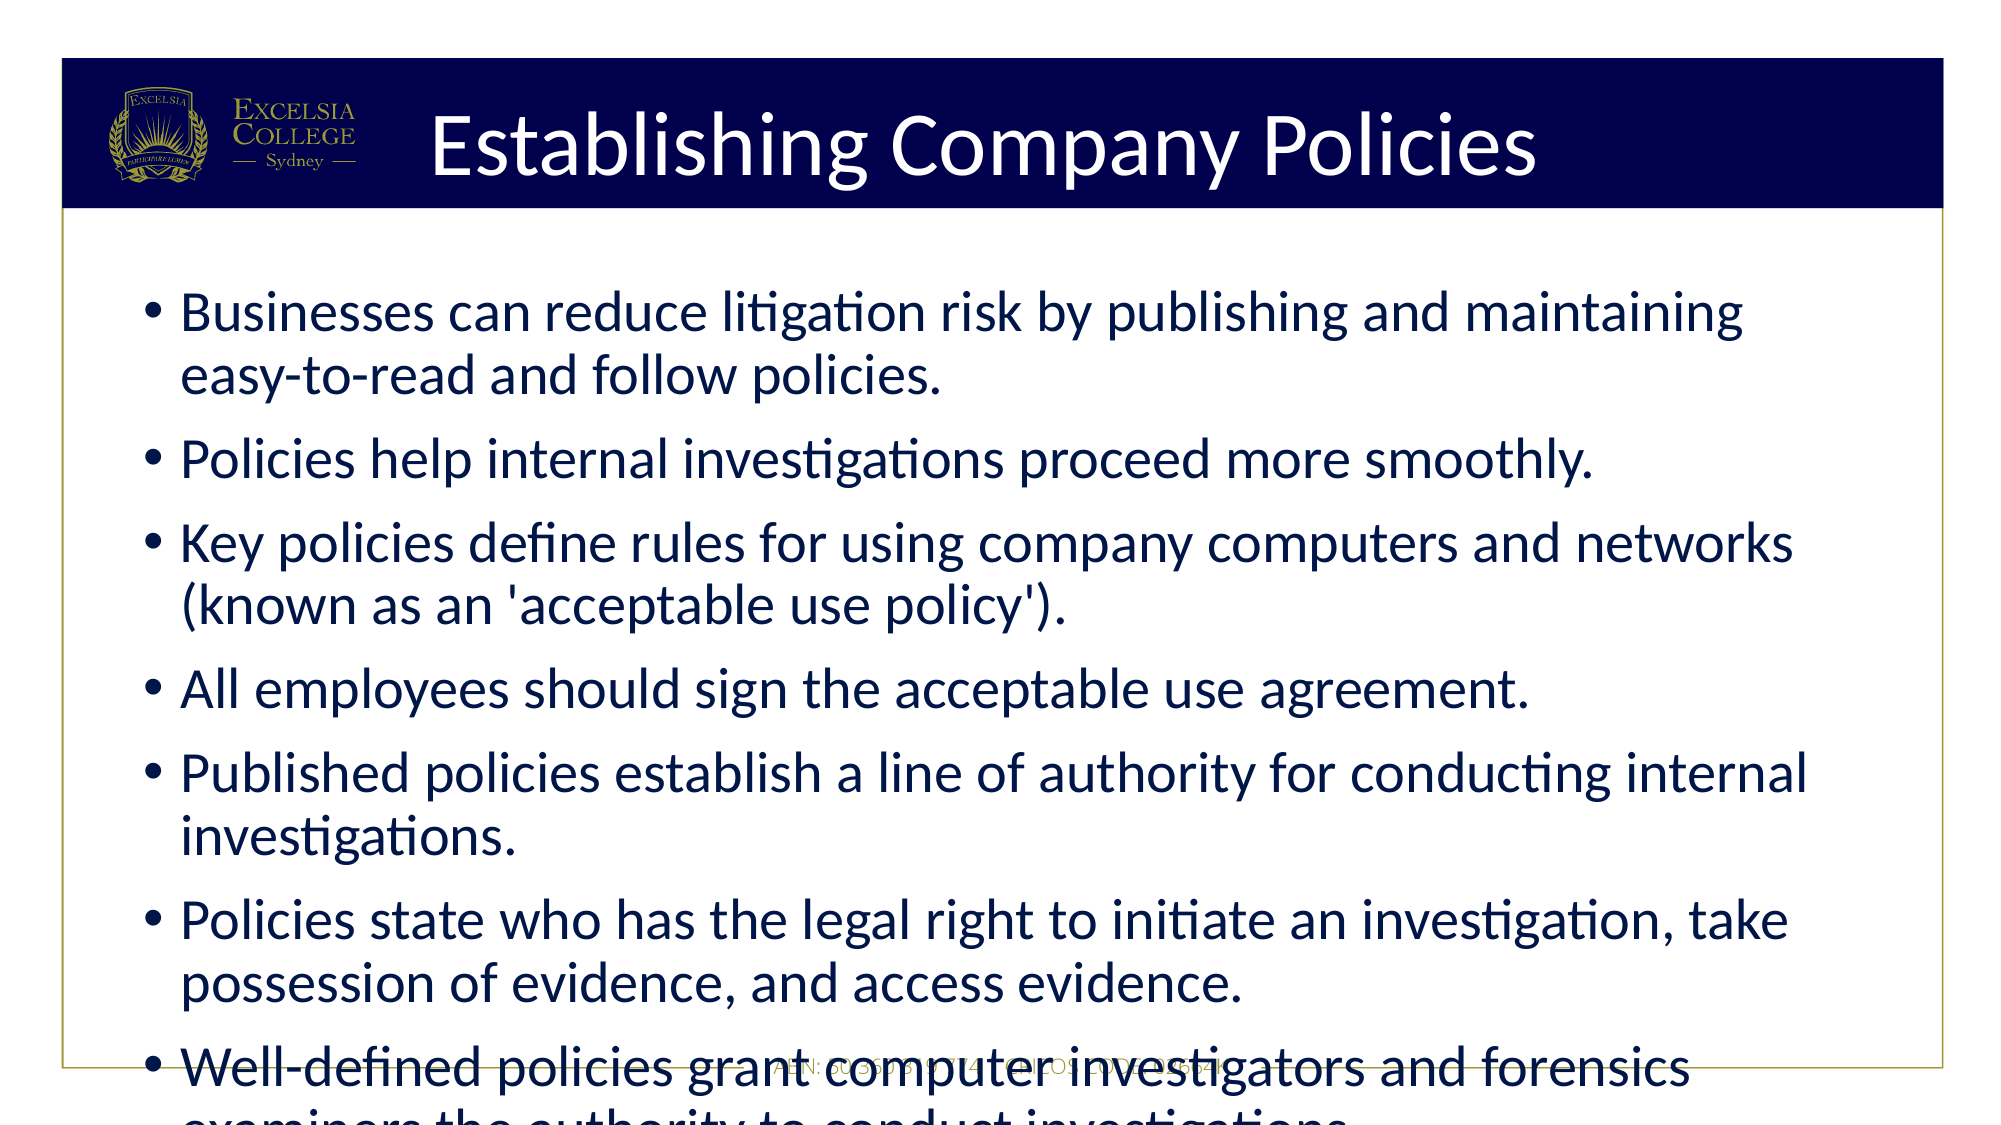

# Establishing Company Policies
Businesses can reduce litigation risk by publishing and maintaining easy-to-read and follow policies.
Policies help internal investigations proceed more smoothly.
Key policies define rules for using company computers and networks (known as an 'acceptable use policy').
All employees should sign the acceptable use agreement.
Published policies establish a line of authority for conducting internal investigations.
Policies state who has the legal right to initiate an investigation, take possession of evidence, and access evidence.
Well-defined policies grant computer investigators and forensics examiners the authority to conduct investigations.
Policies demonstrate fairness and objectivity in treating employees and ensure due process in investigations.
Due process refers to fairness under the law and protects all parties involved.
Without defined policies, businesses risk litigation from current or former employees.
Policy maintainers must stay current with applicable laws, which vary by location.
Regular training and updates on standards and policies keep employees informed of acceptable and unacceptable network behavior.